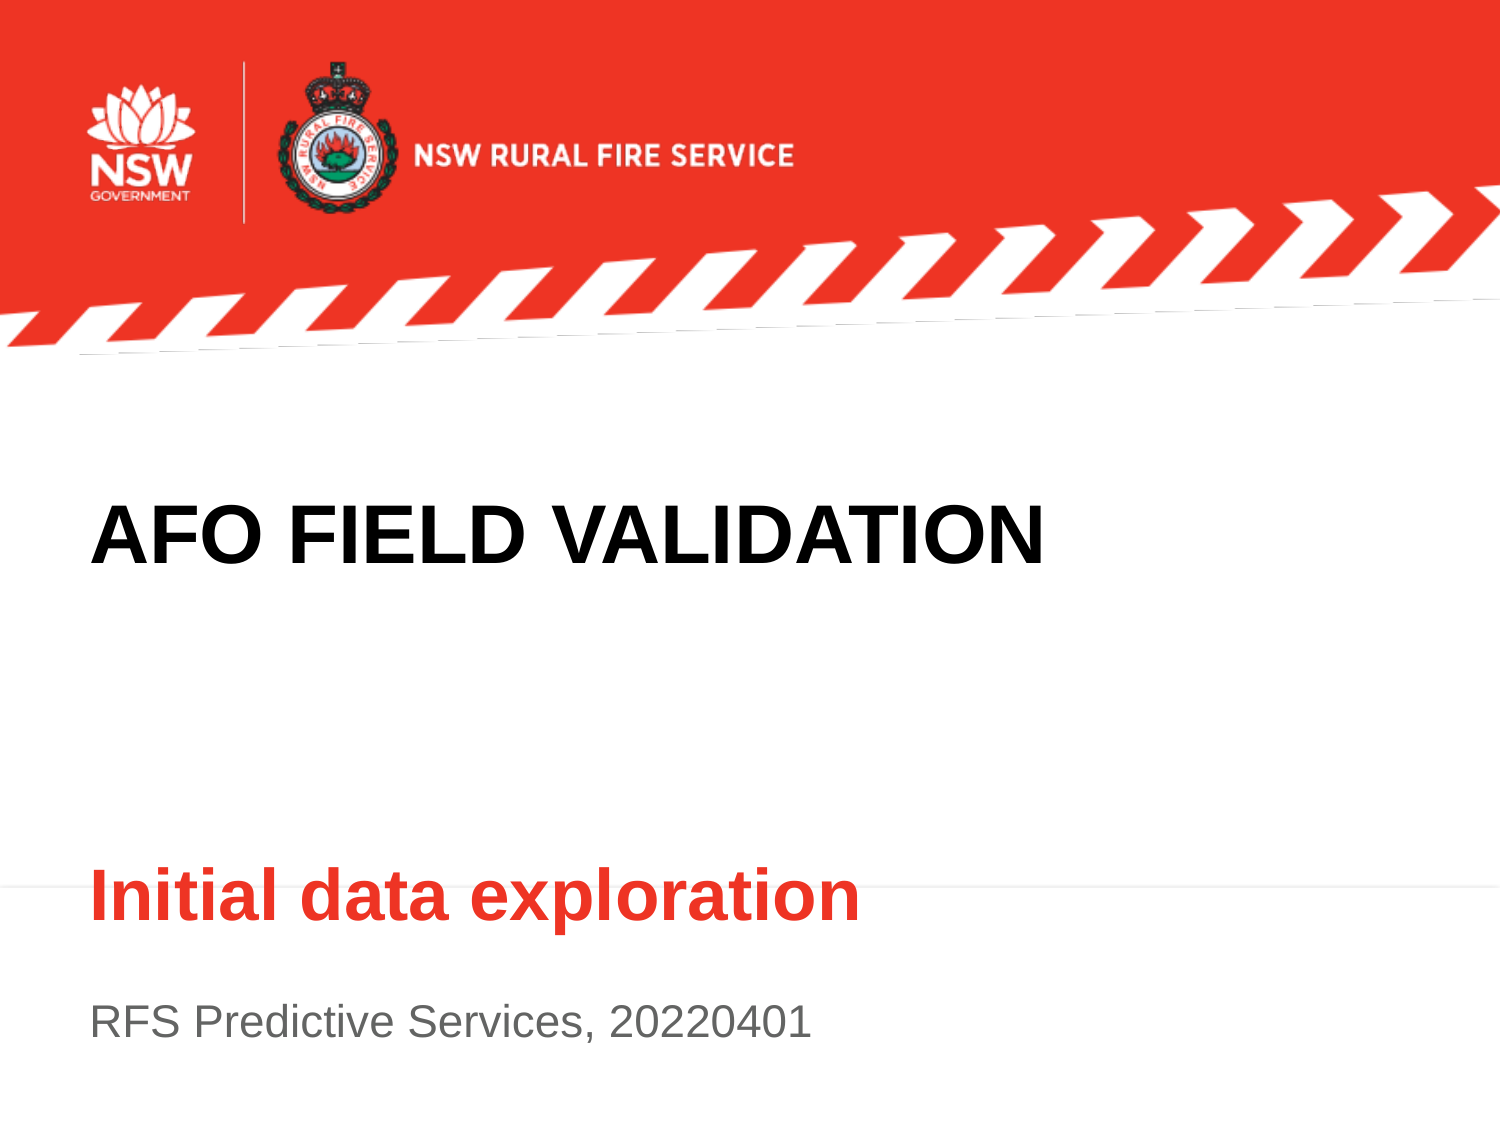

AFO Field Validation
# Initial data exploration
RFS Predictive Services, 20220401